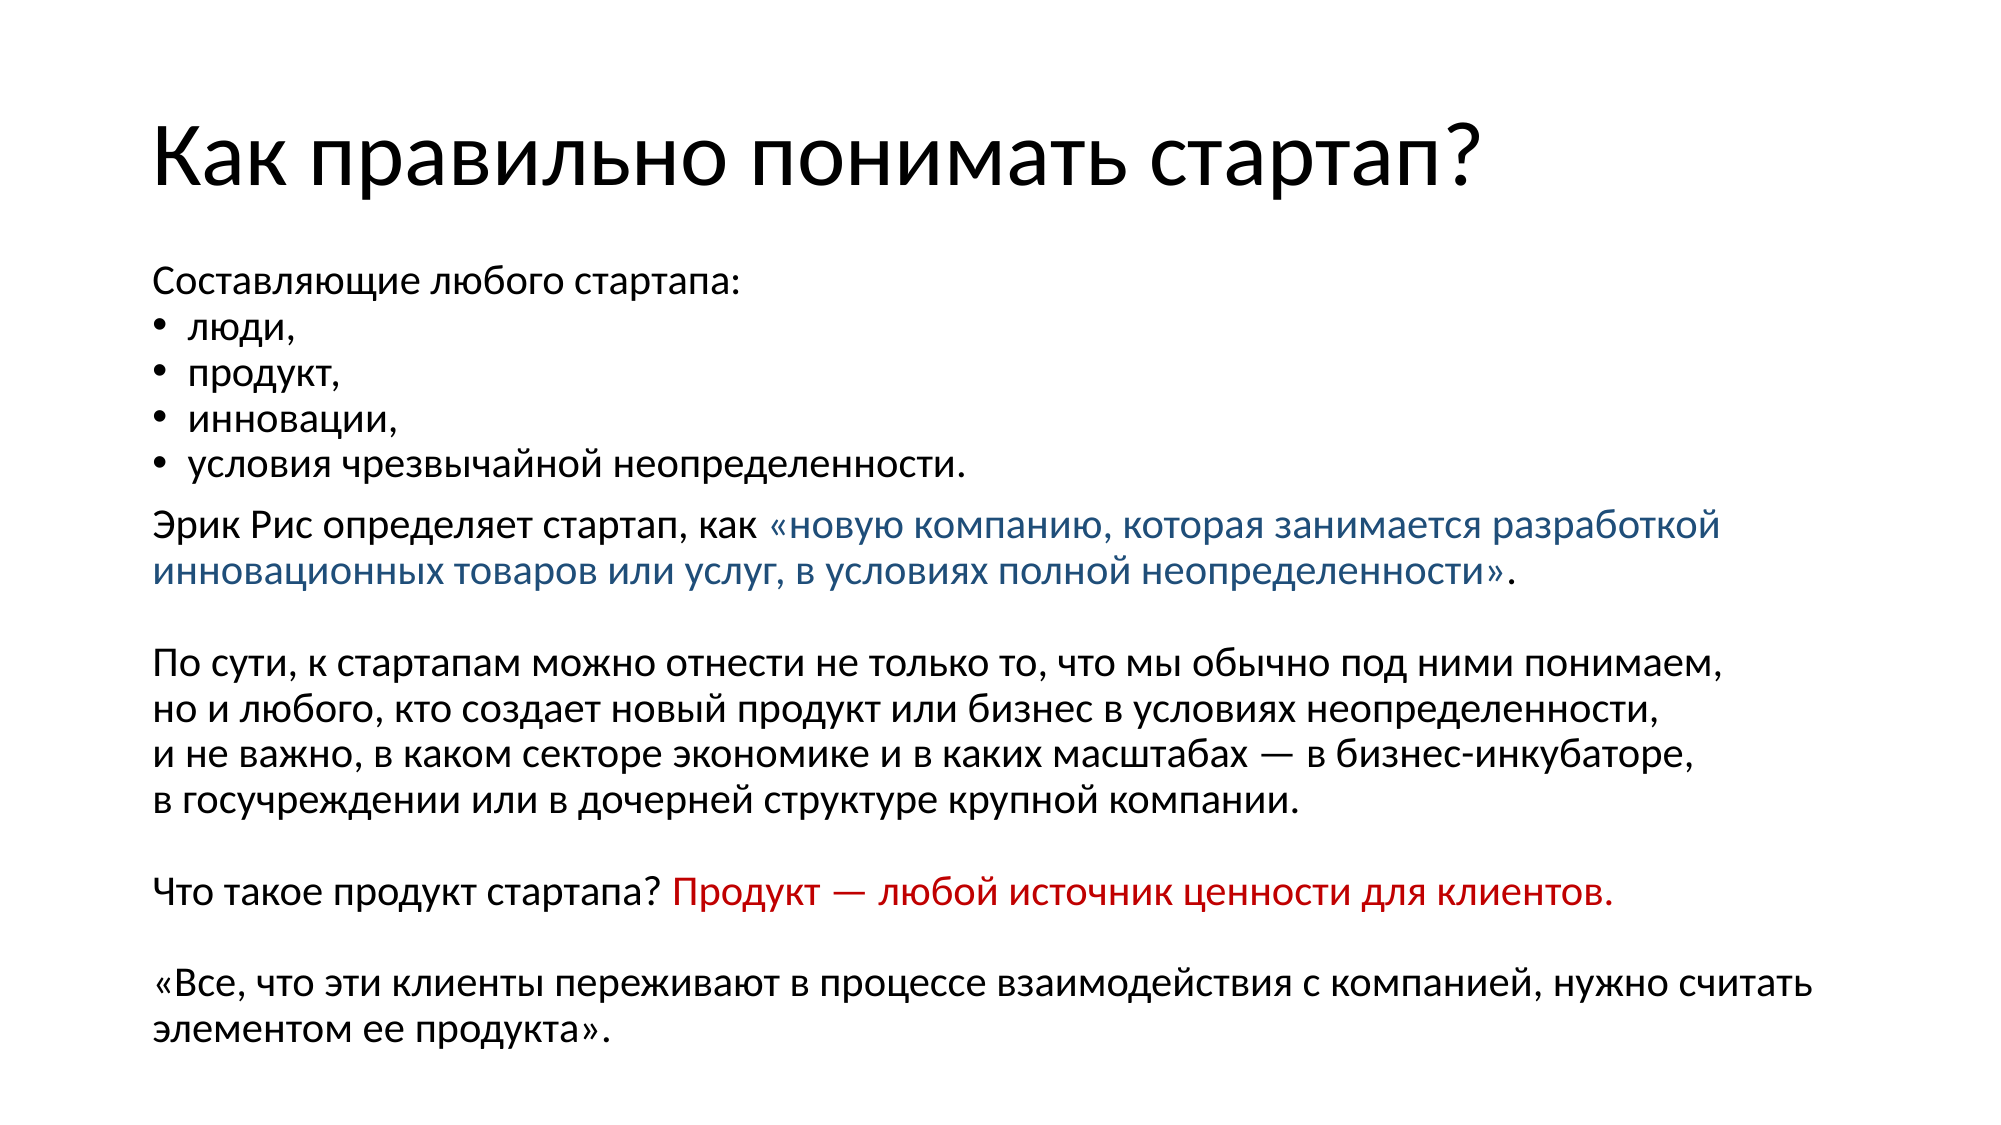

# Как правильно понимать стартап?
Составляющие любого стартапа:
люди,
продукт,
инновации,
условия чрезвычайной неопределенности.
Эрик Рис определяет стартап, как «новую компанию, которая занимается разработкой инновационных товаров или услуг, в условиях полной неопределенности».
По сути, к стартапам можно отнести не только то, что мы обычно под ними понимаем, но и любого, кто создает новый продукт или бизнес в условиях неопределенности, и не важно, в каком секторе экономике и в каких масштабах — в бизнес-инкубаторе, в госучреждении или в дочерней структуре крупной компании.
Что такое продукт стартапа? Продукт — любой источник ценности для клиентов.
«Все, что эти клиенты переживают в процессе взаимодействия с компанией, нужно считать элементом ее продукта».